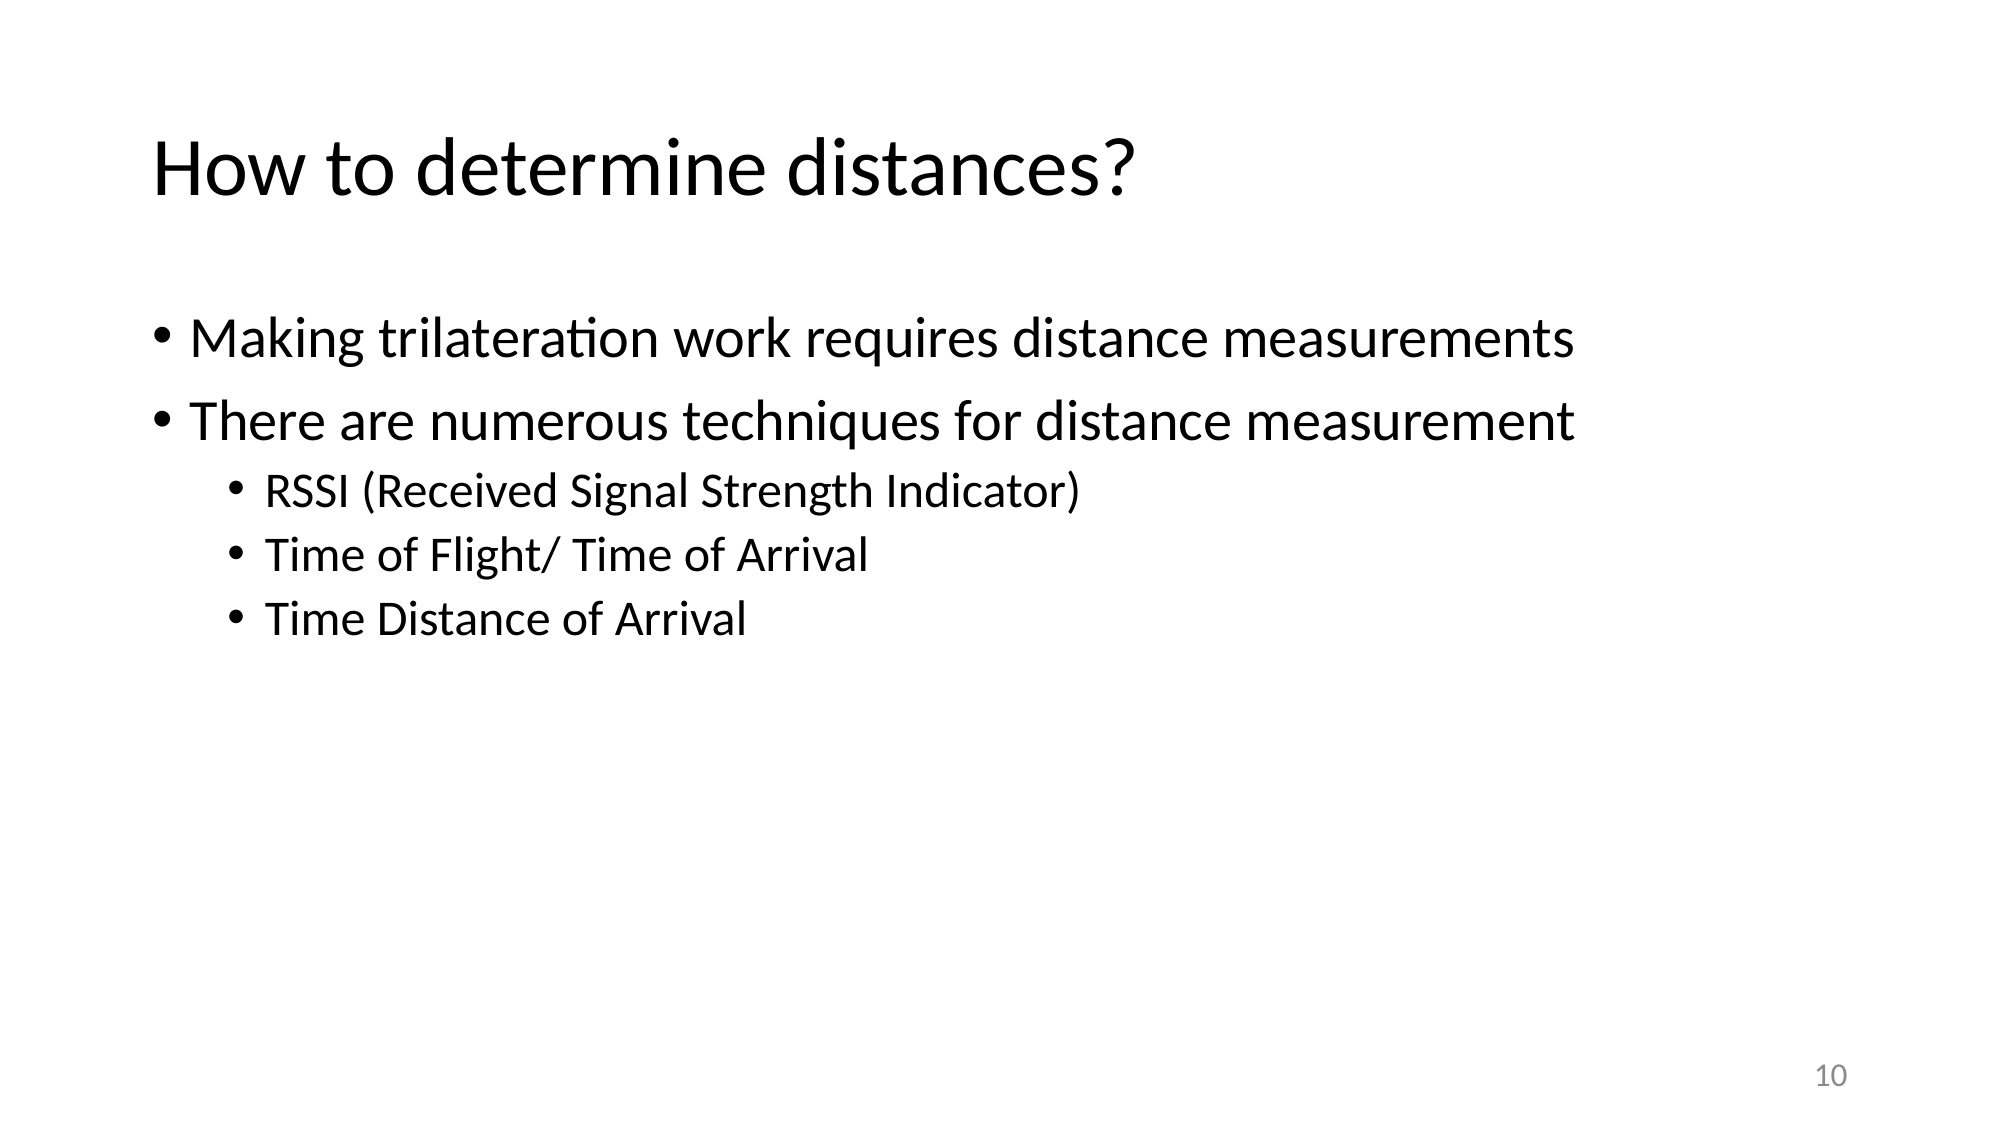

# How to determine distances?
Making trilateration work requires distance measurements
There are numerous techniques for distance measurement
RSSI (Received Signal Strength Indicator)
Time of Flight/ Time of Arrival
Time Distance of Arrival
10